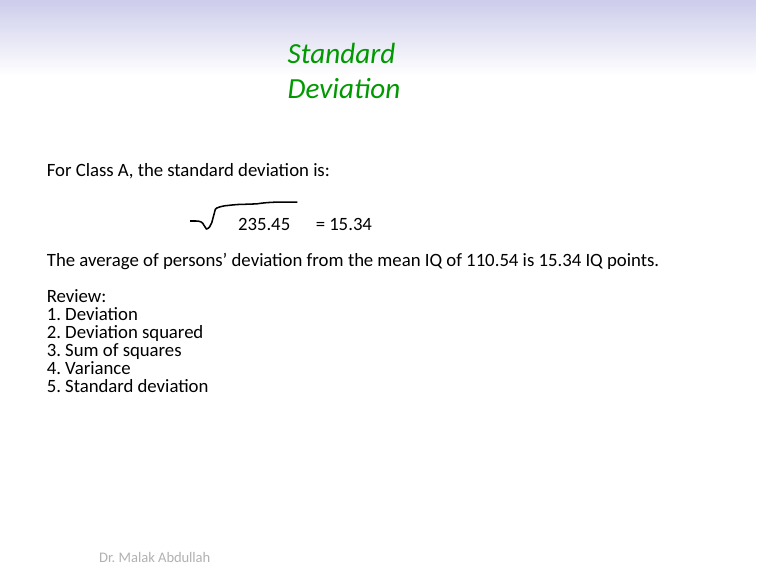

# Standard Deviation
For Class A, the standard deviation is:

                                             235.45      = 15.34

The average of persons’ deviation from the mean IQ of 110.54 is 15.34 IQ points.

Review:
1. Deviation
2. Deviation squared
3. Sum of squares
4. Variance
5. Standard deviation

Dr. Malak Abdullah